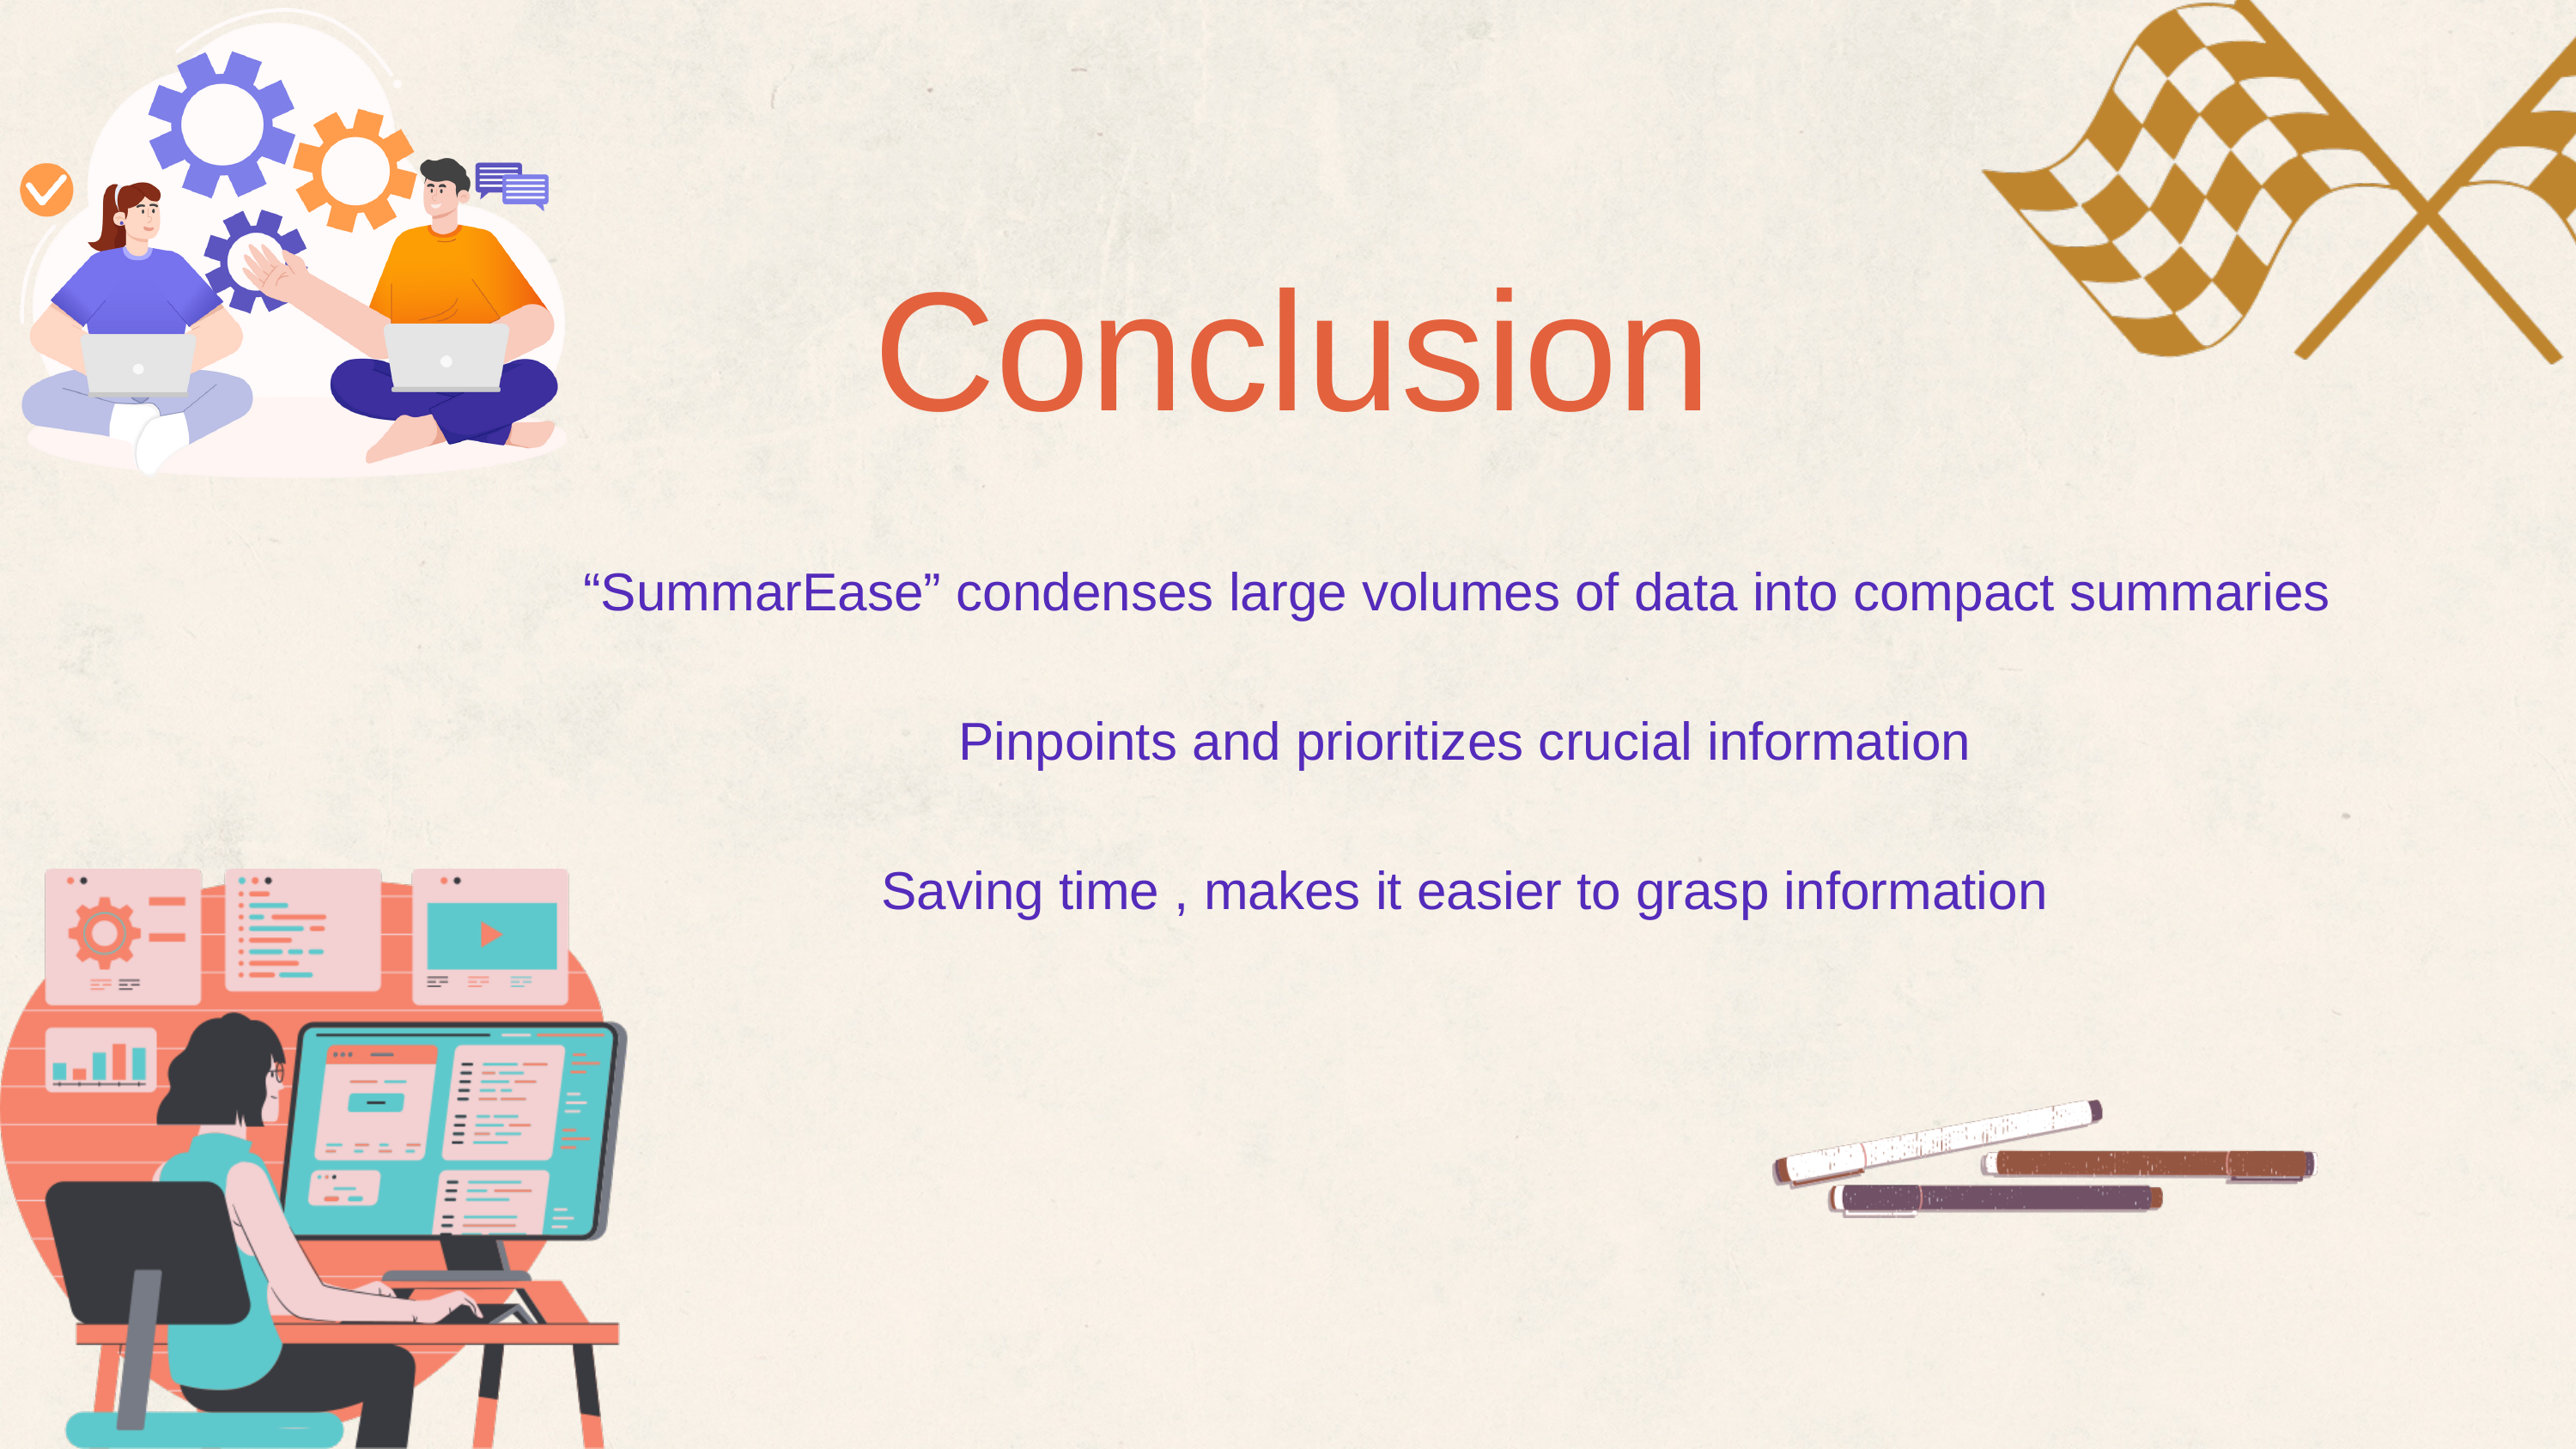

Conclusion
“SummarEase” condenses large volumes of data into compact summaries

Pinpoints and prioritizes crucial information

Saving time , makes it easier to grasp information